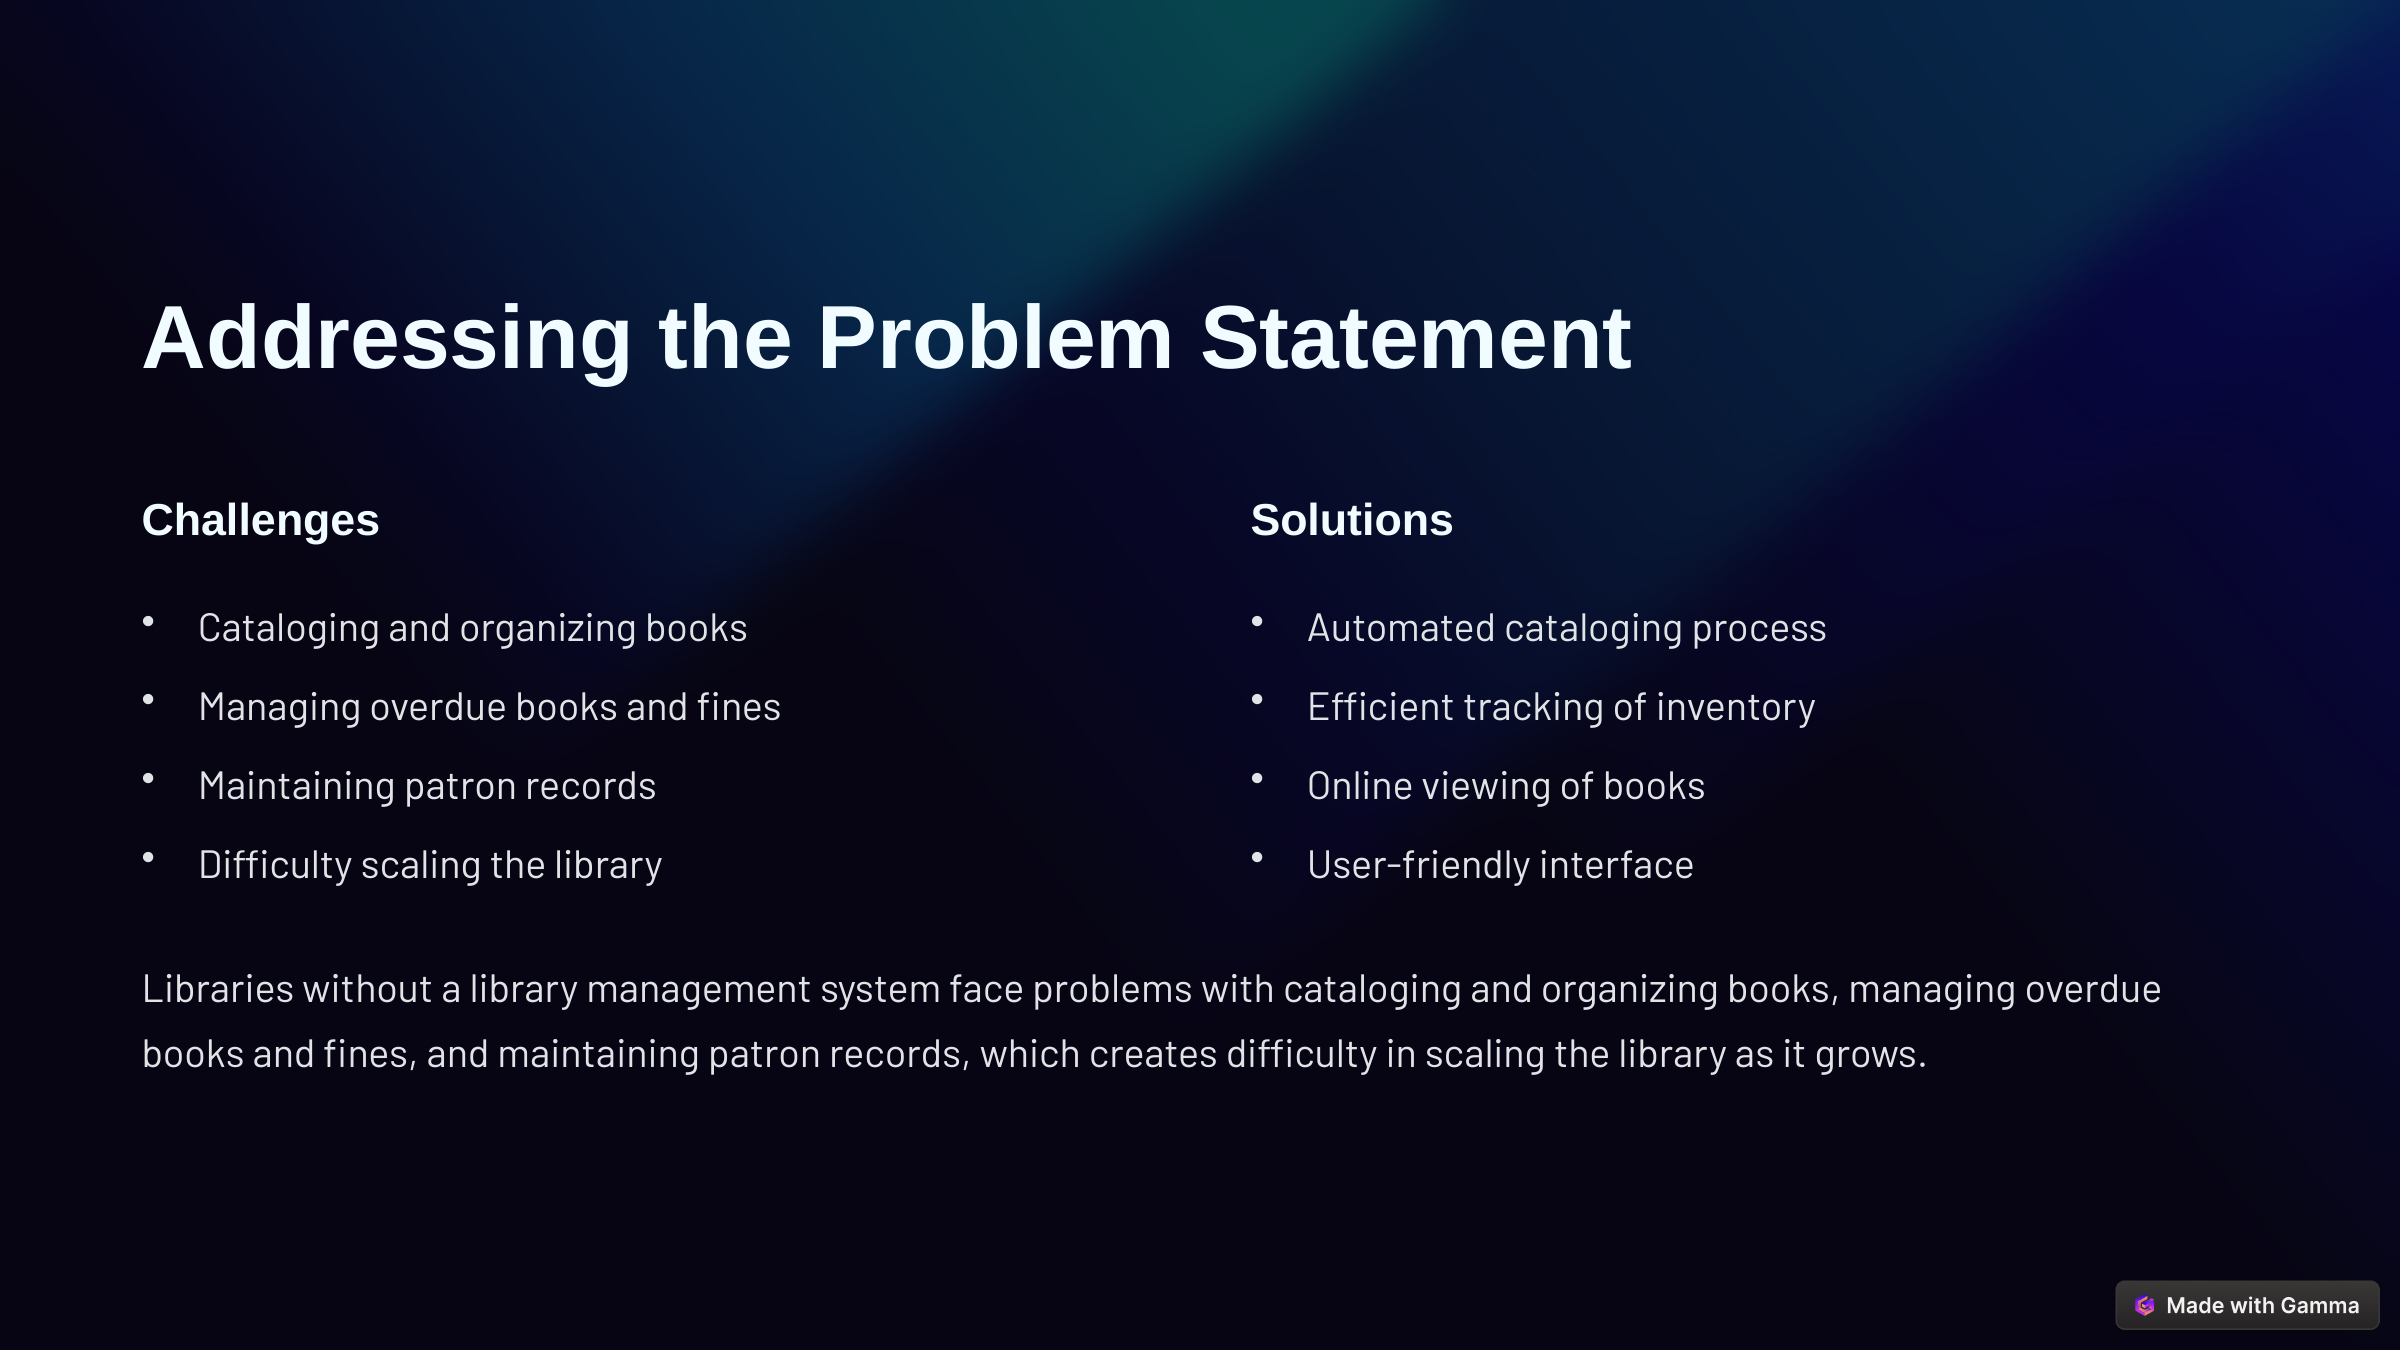

Addressing the Problem Statement
Challenges
Solutions
Cataloging and organizing books
Automated cataloging process
Managing overdue books and fines
Efficient tracking of inventory
Maintaining patron records
Online viewing of books
Difficulty scaling the library
User-friendly interface
Libraries without a library management system face problems with cataloging and organizing books, managing overdue books and fines, and maintaining patron records, which creates difficulty in scaling the library as it grows.